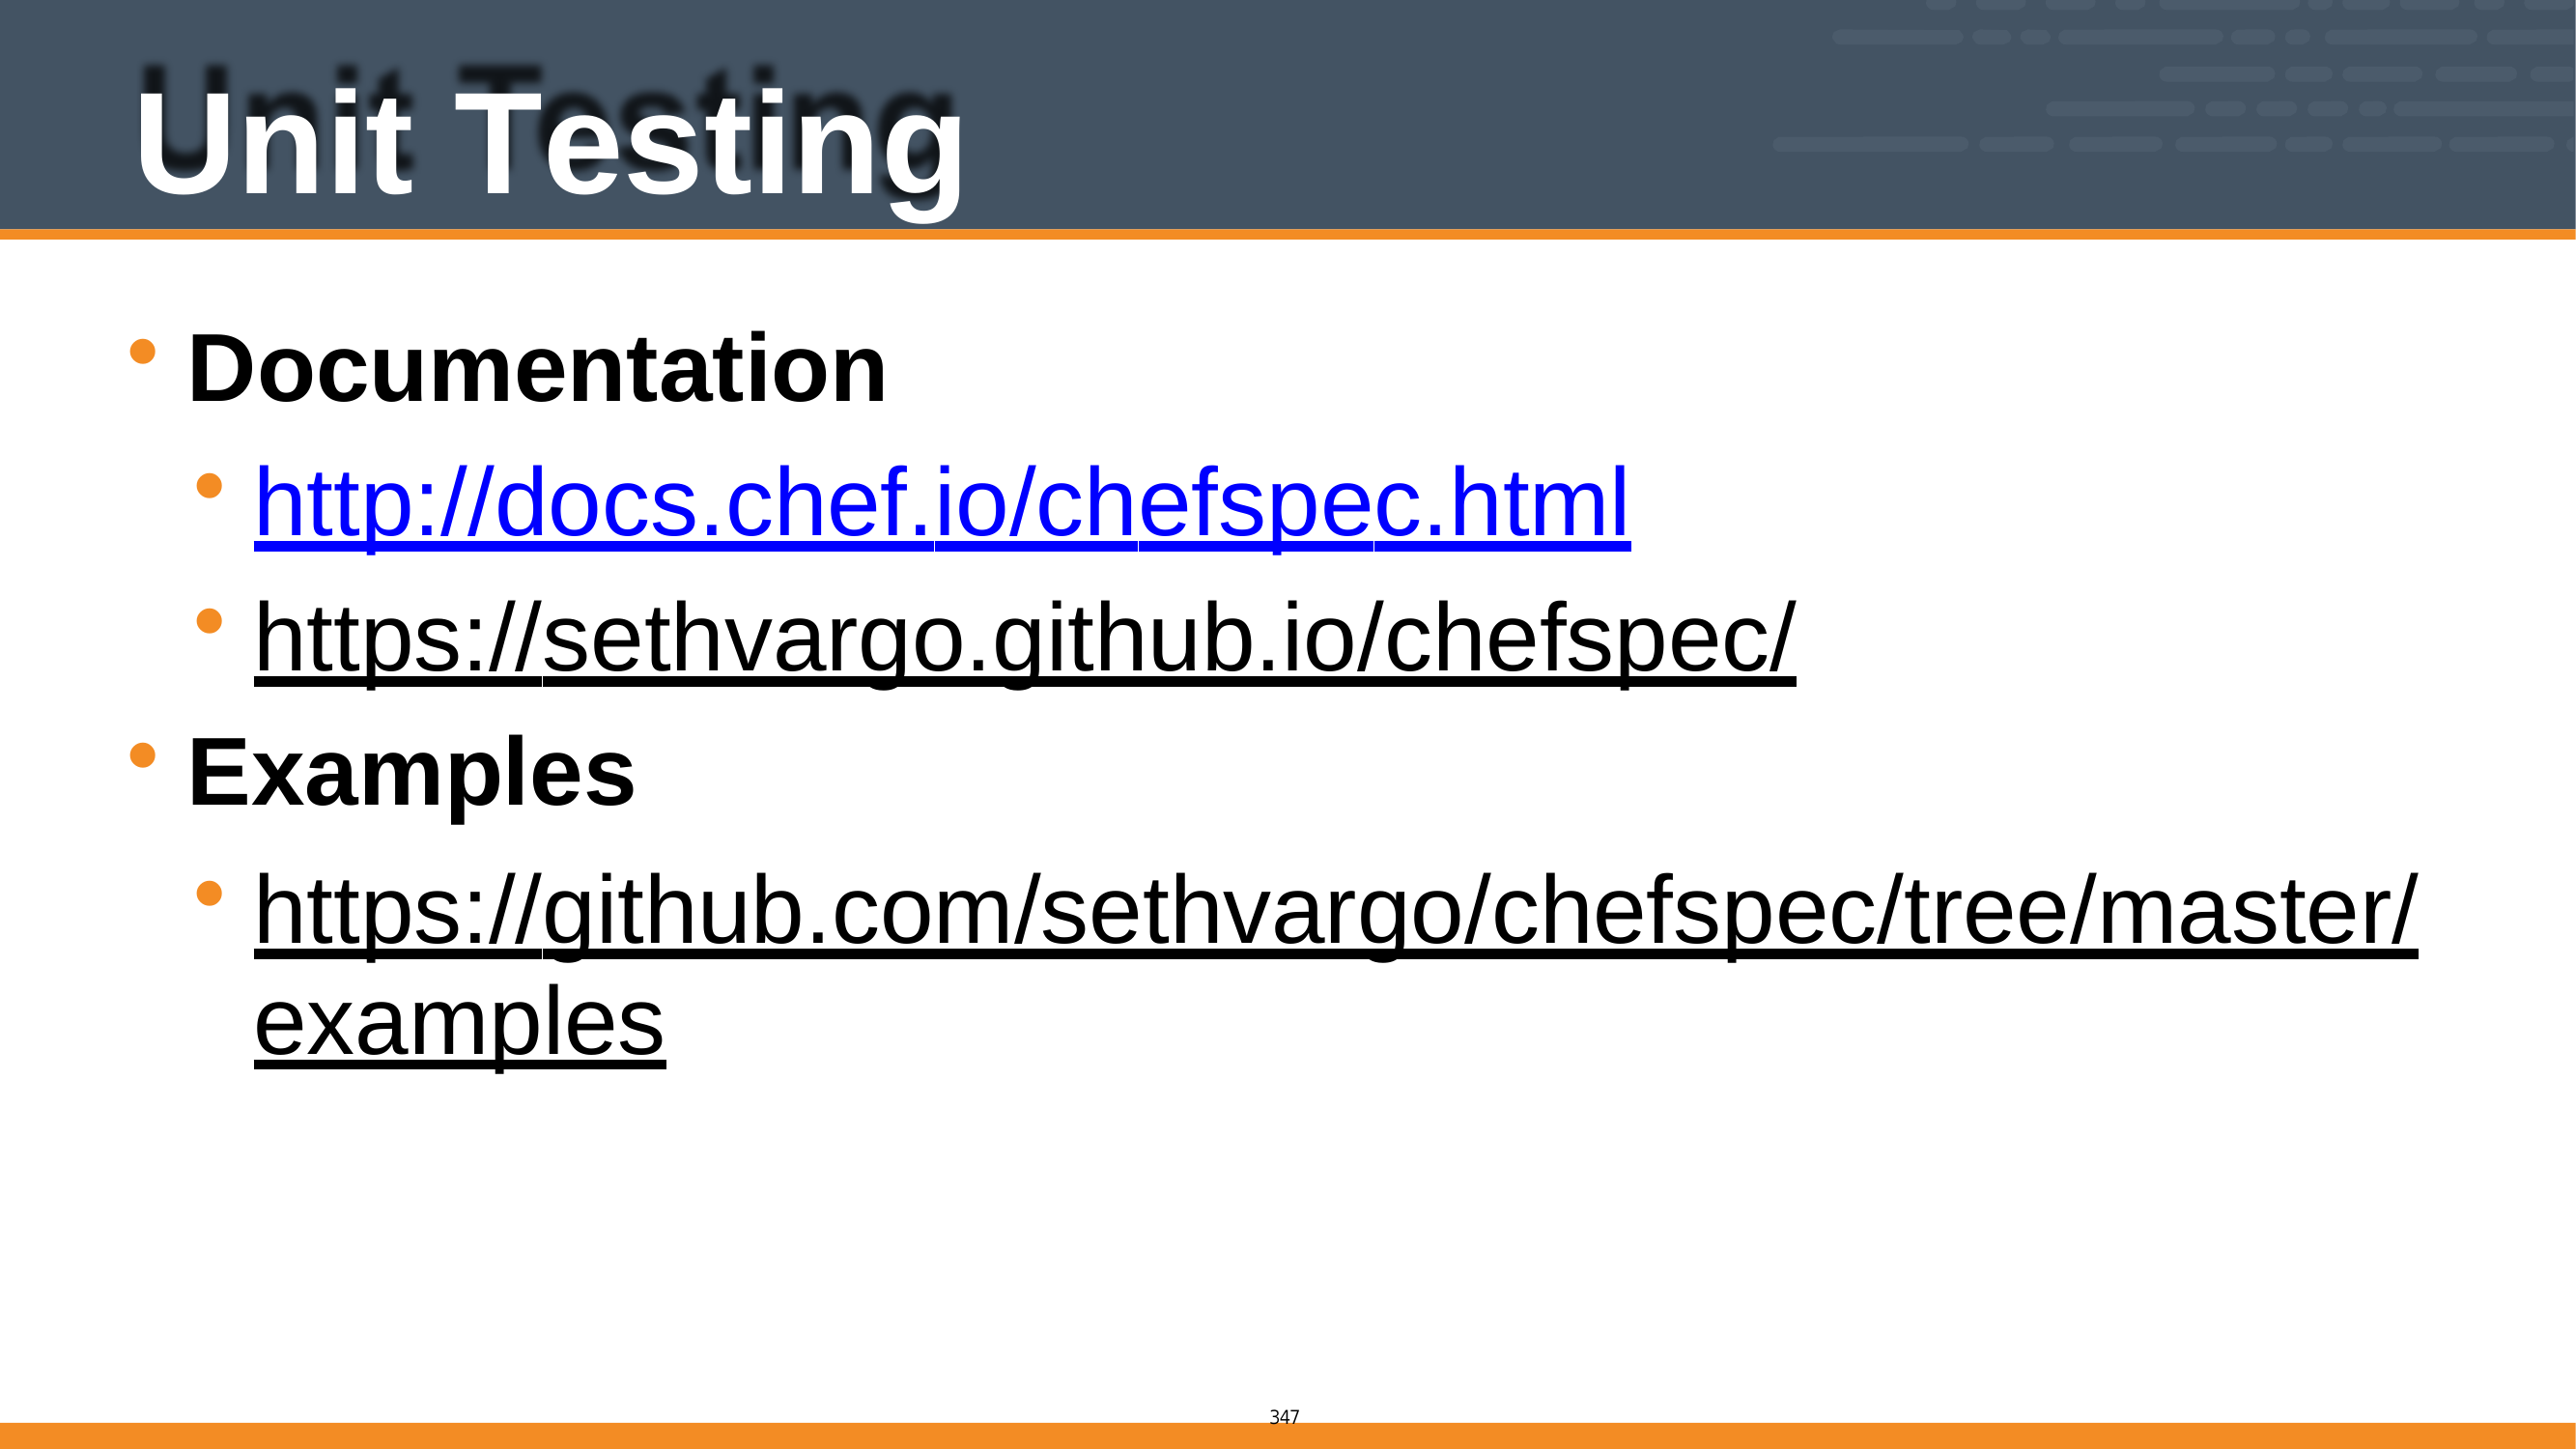

# Unit Testing

Documentation
http://docs.chef.io/chefspec.html
https://sethvargo.github.io/chefspec/
Examples
https://github.com/sethvargo/chefspec/tree/master/ examples
347